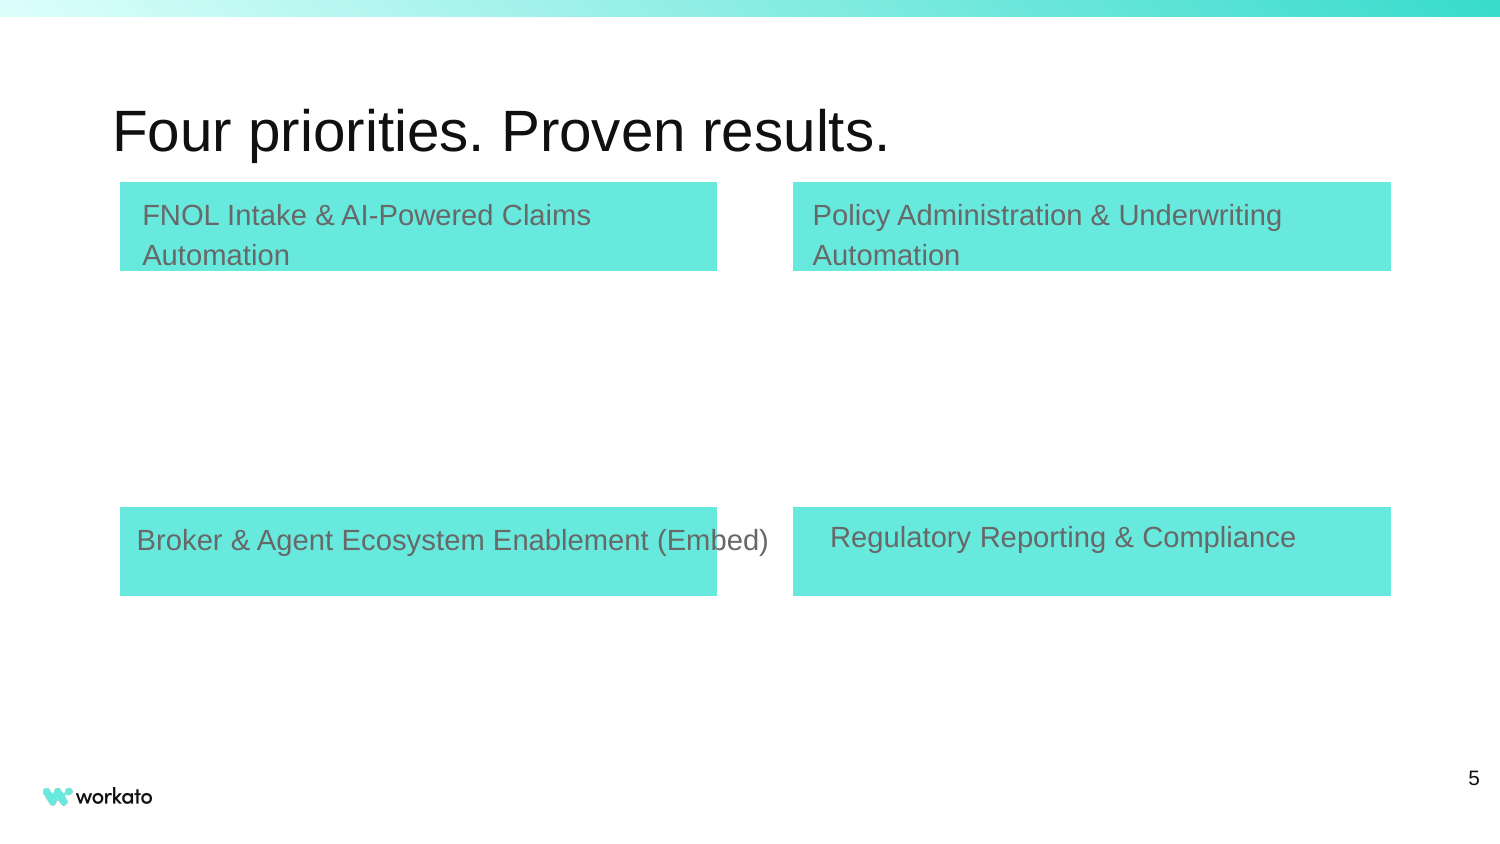

# Four priorities. Proven results.

FNOL Intake & AI-Powered Claims Automation
Policy Administration & Underwriting Automation

Regulatory Reporting & Compliance
Broker & Agent Ecosystem Enablement (Embed)
5